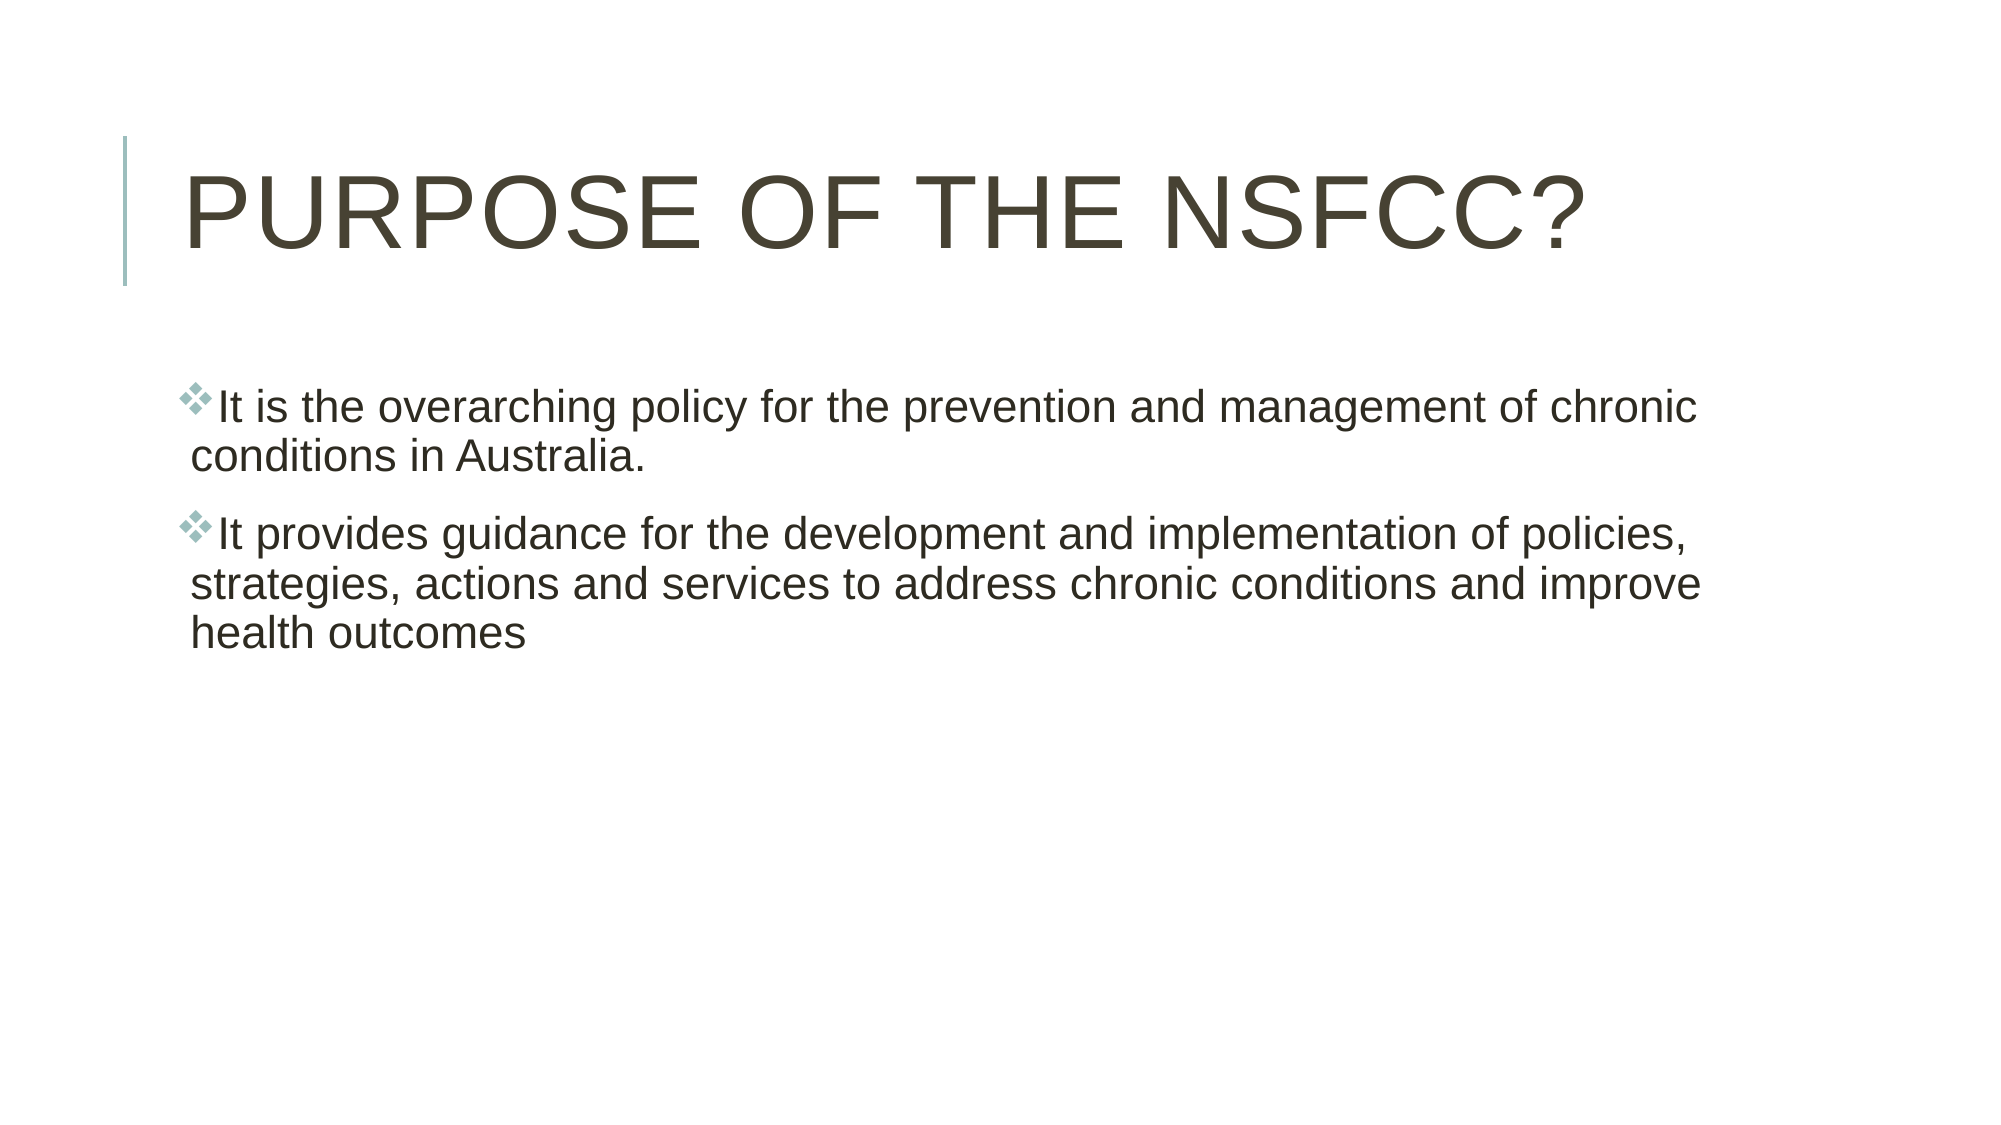

# purpose of the nsfcc?
It is the overarching policy for the prevention and management of chronic conditions in Australia.
It provides guidance for the development and implementation of policies, strategies, actions and services to address chronic conditions and improve health outcomes